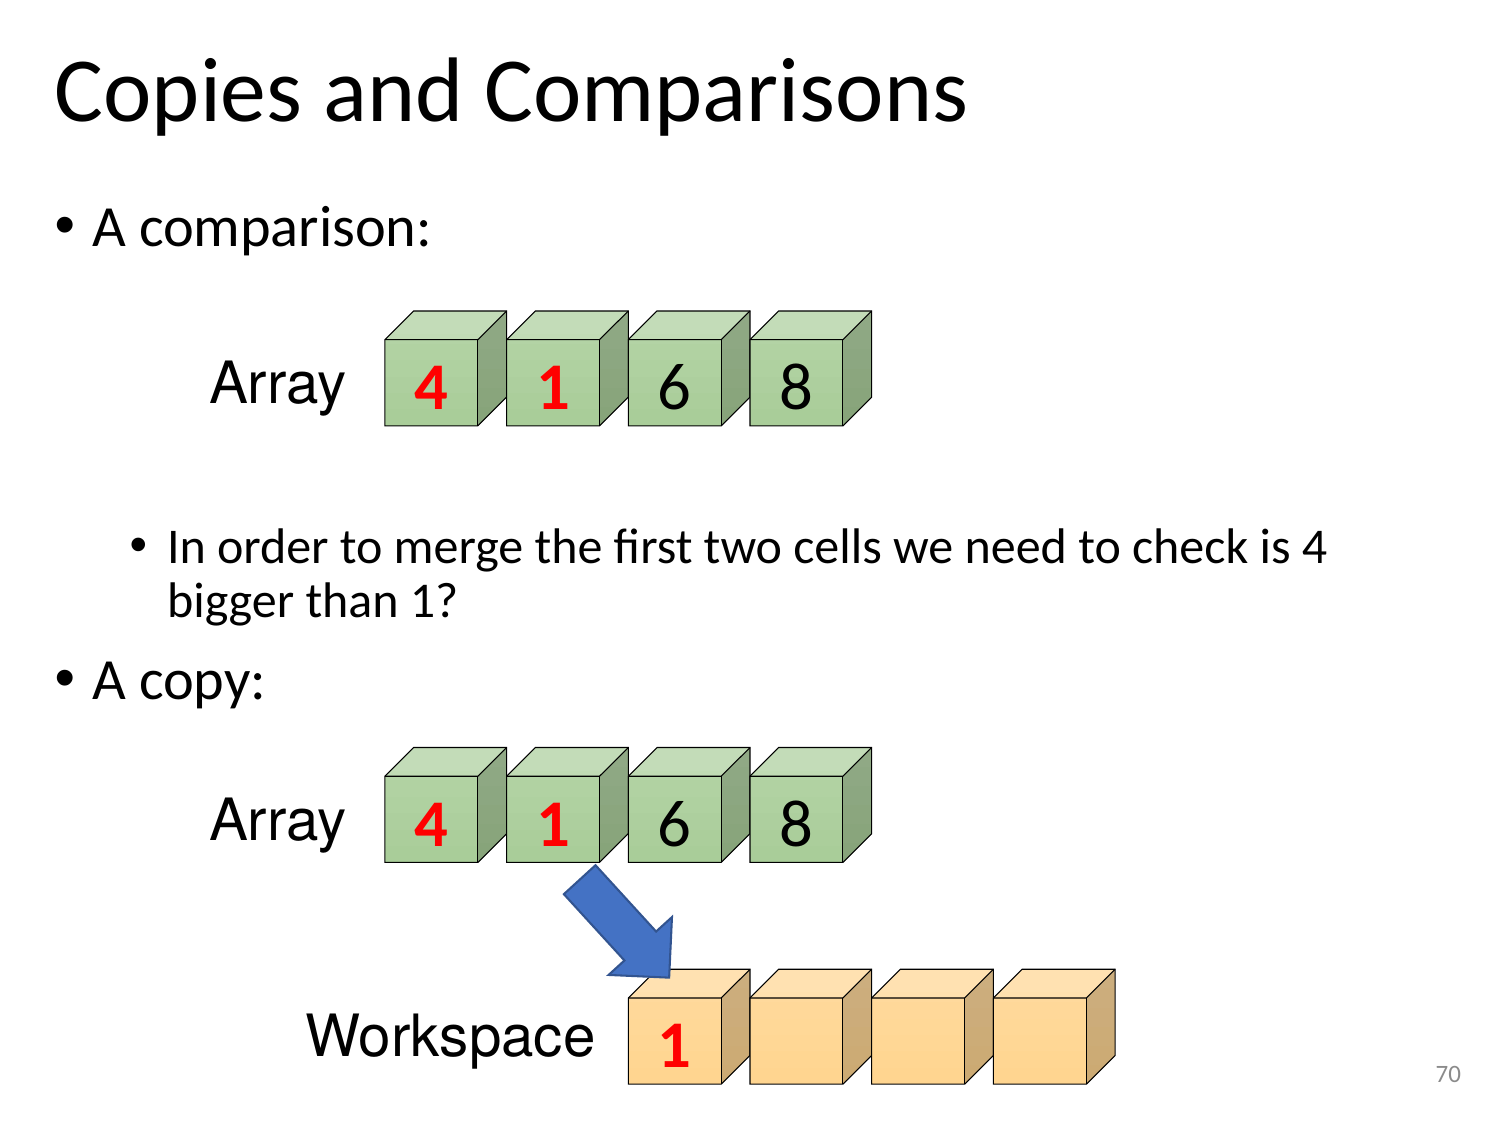

# Copies and Comparisons
A comparison:

In order to merge the first two cells we need to check is 4 bigger than 1?
A copy:
4
1
8
6
Array
4
1
8
6
Array

1

Workspace
70